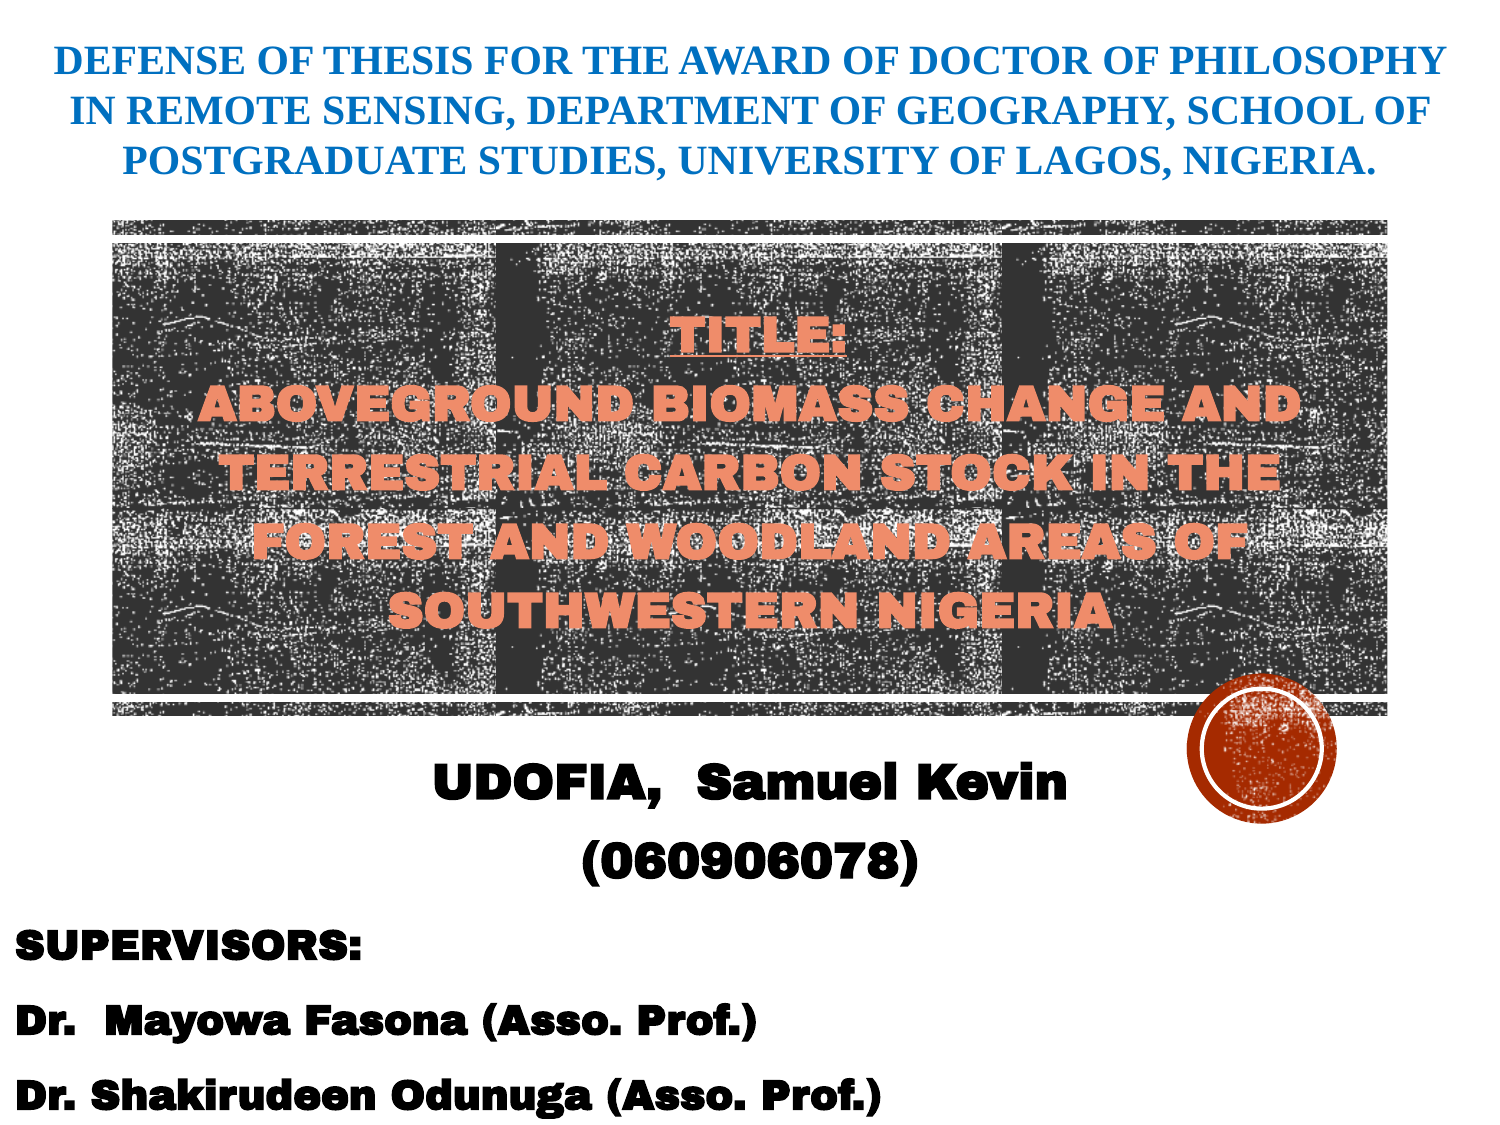

DEFENSE OF THESIS FOR THE AWARD OF DOCTOR OF PHILOSOPHY IN REMOTE SENSING, DEPARTMENT OF GEOGRAPHY, SCHOOL OF POSTGRADUATE STUDIES, UNIVERSITY OF LAGOS, NIGERIA.
# TITLE: ABOVEGROUND BIOMASS CHANGE AND TERRESTRIAL CARBON STOCK IN THE FOREST AND WOODLAND AREAS OF SOUTHWESTERN NIGERIA
 
UDOFIA,  Samuel Kevin
(060906078)
Supervisors:
Dr.  Mayowa Fasona (Asso. Prof.)
Dr. Shakirudeen Odunuga (Asso. Prof.)